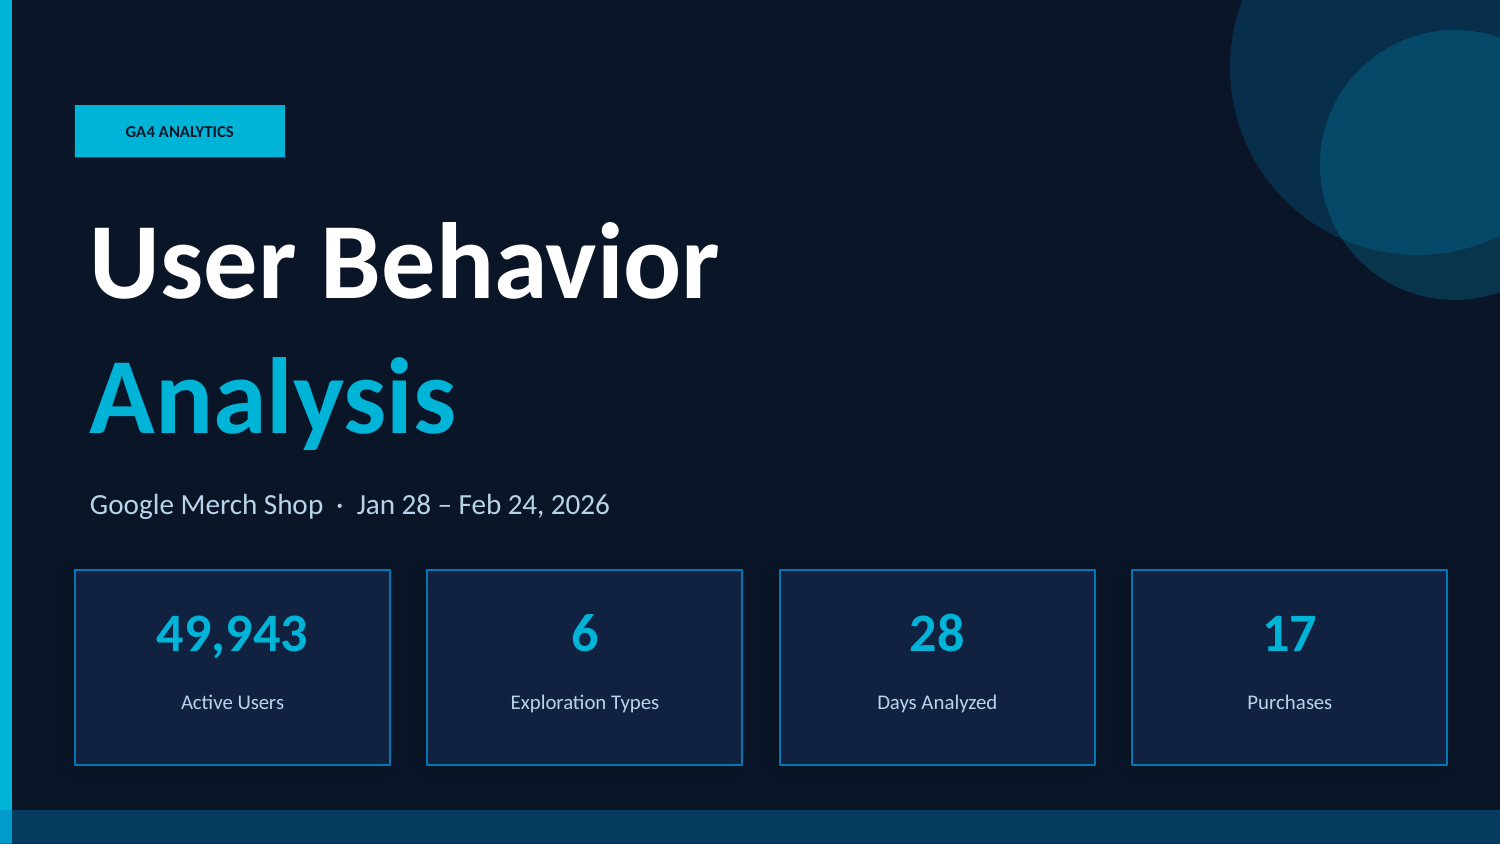

GA4 ANALYTICS
User Behavior
Analysis
Google Merch Shop  ·  Jan 28 – Feb 24, 2026

49,943
6
28
17
Active Users
Exploration Types
Days Analyzed
Purchases